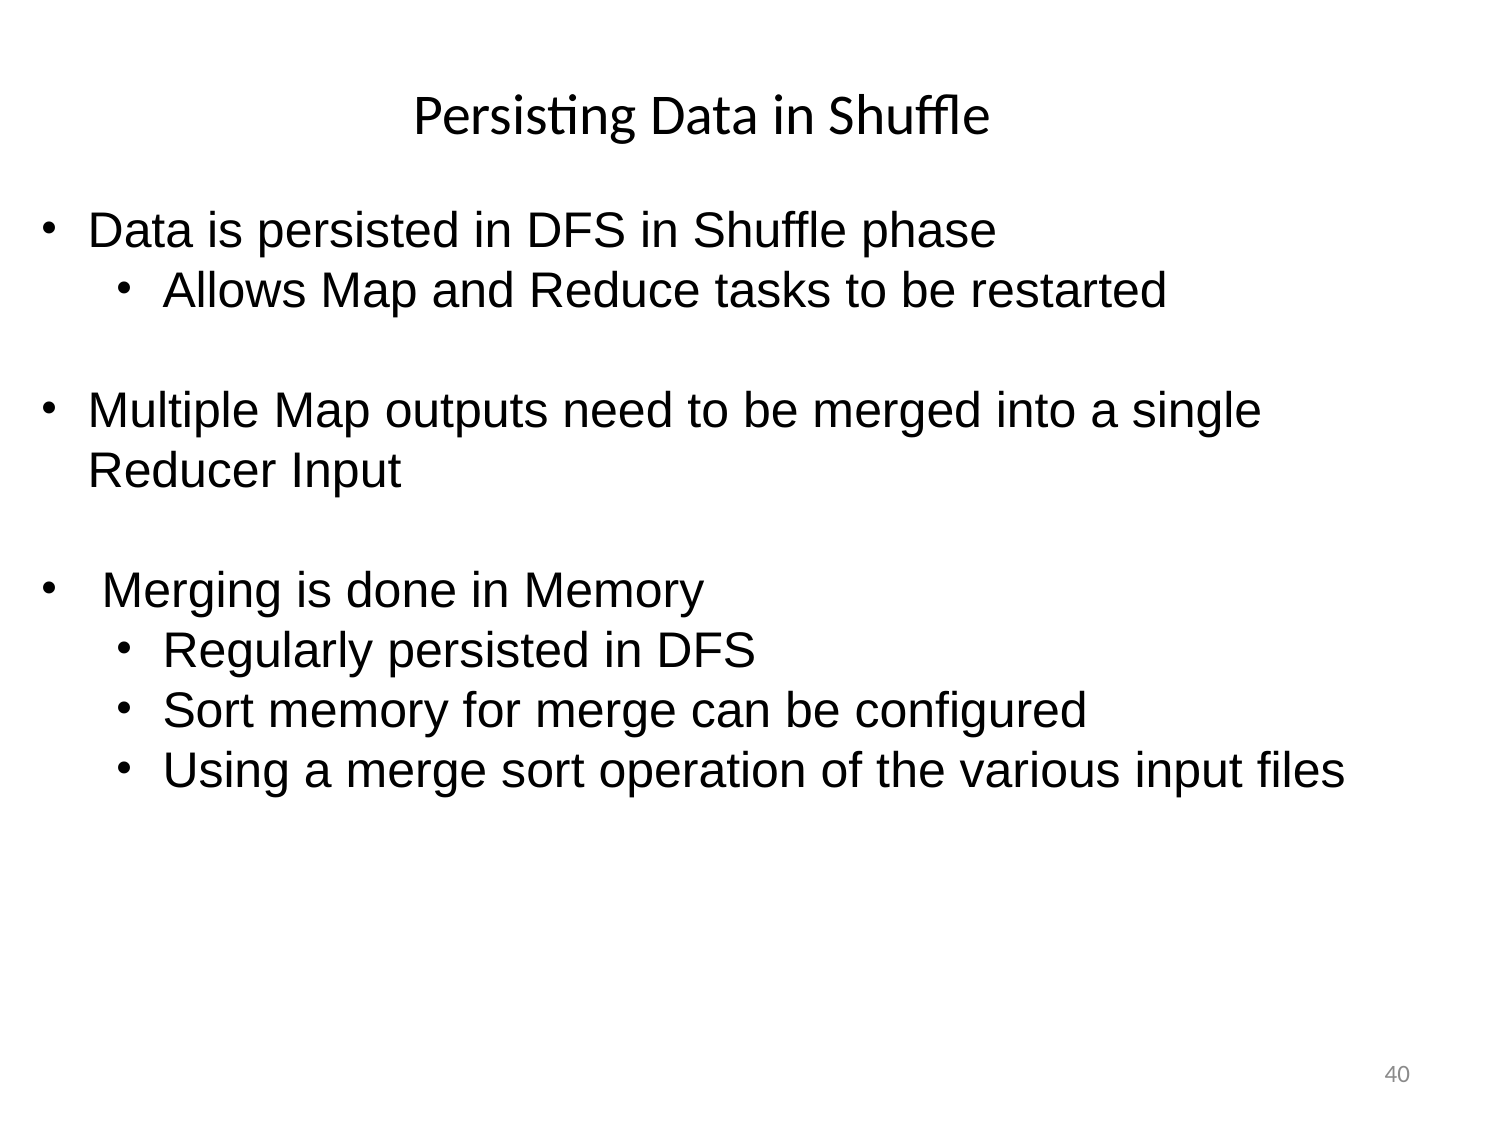

Persisting Data in Shuffle
Data is persisted in DFS in Shuffle phase
Allows Map and Reduce tasks to be restarted

Multiple Map outputs need to be merged into a single   Reducer Input

 Merging is done in Memory
Regularly persisted in DFS
Sort memory for merge can be configured
Using a merge sort operation of the various input files

40